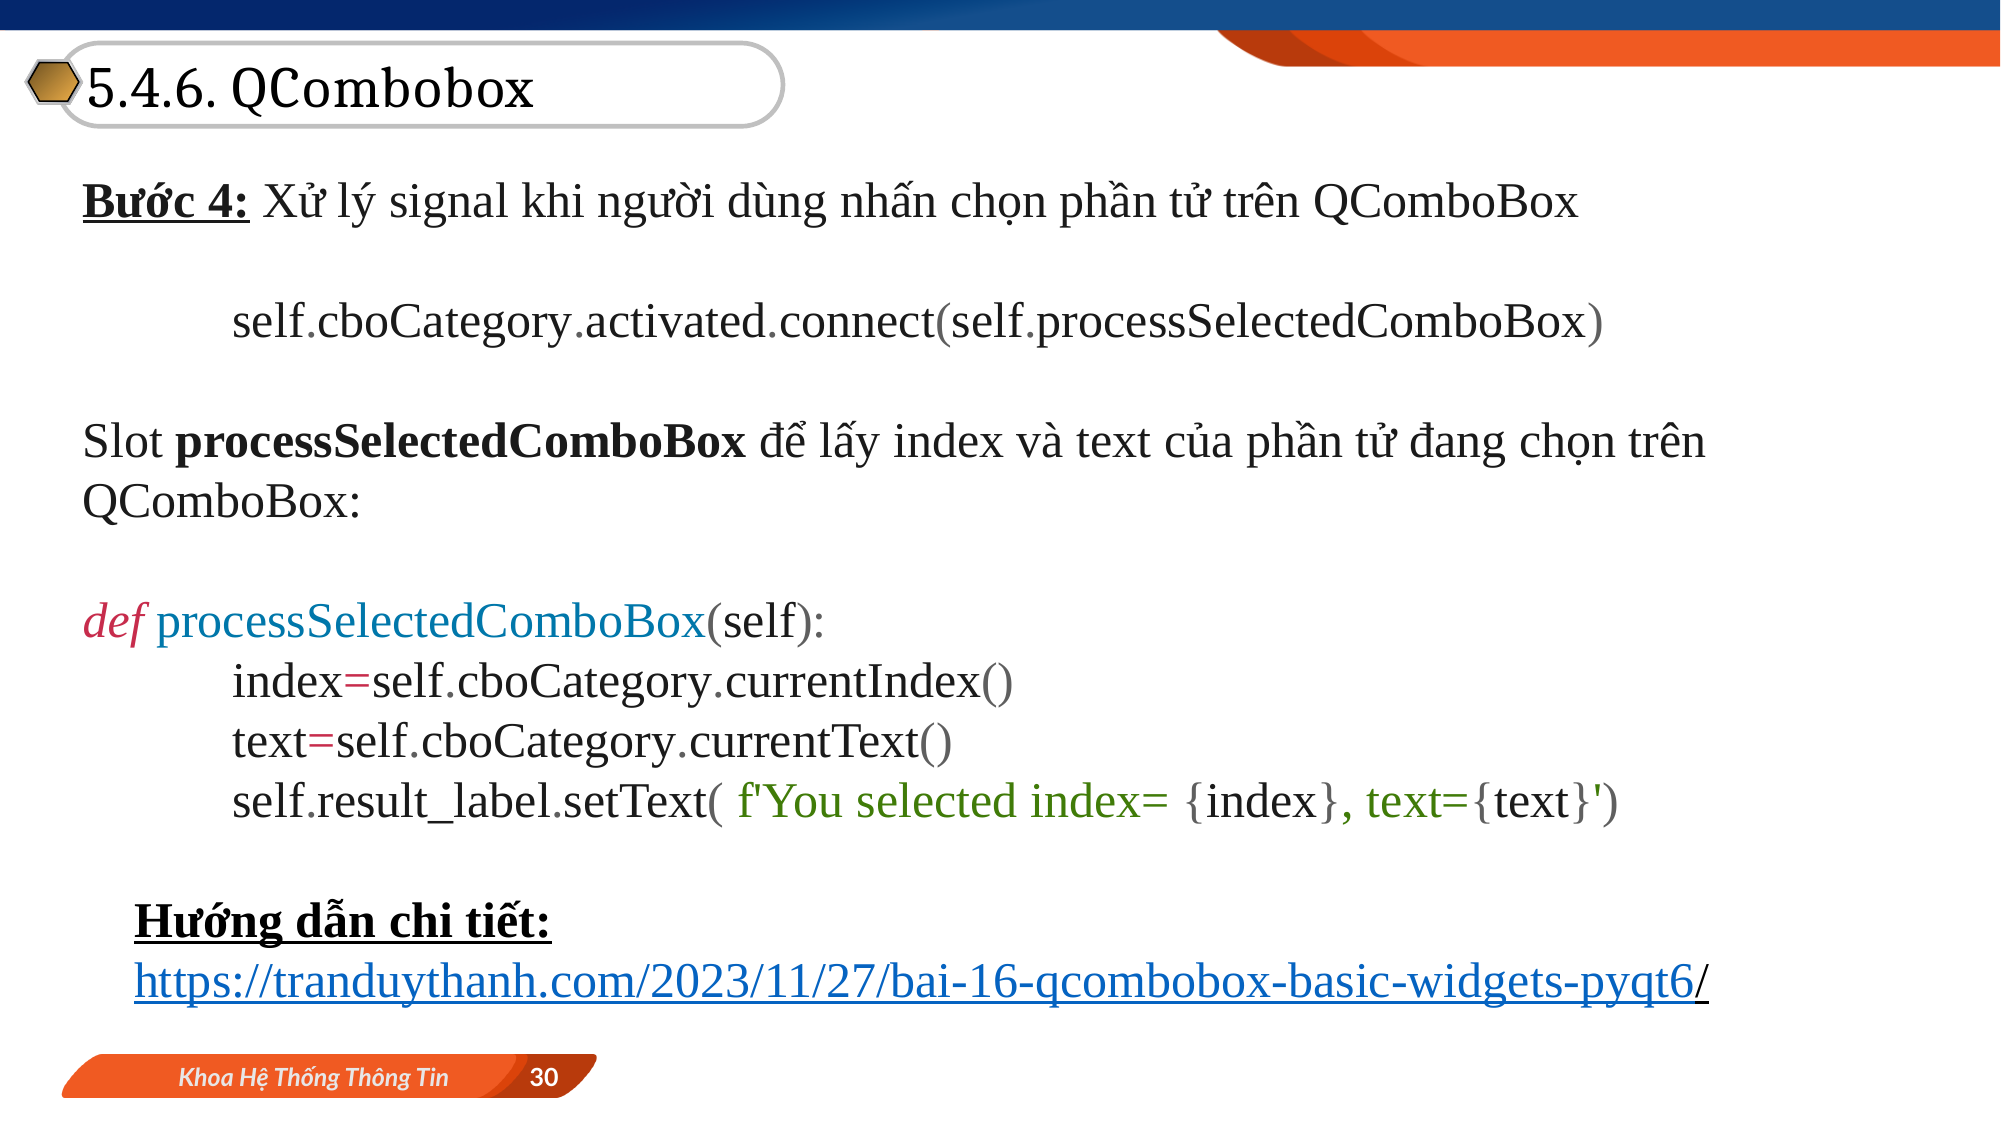

5.4.6. QCombobox

Bước 4: Xử lý signal khi người dùng nhấn chọn phần tử trên QComboBox

	self.cboCategory.activated.connect(self.processSelectedComboBox)

Slot processSelectedComboBox để lấy index và text của phần tử đang chọn trên QComboBox:

def processSelectedComboBox(self):
	index=self.cboCategory.currentIndex()
	text=self.cboCategory.currentText()
	self.result_label.setText( f'You selected index= {index}, text={text}')
Hướng dẫn chi tiết:
https://tranduythanh.com/2023/11/27/bai-16-qcombobox-basic-widgets-pyqt6/
30
Khoa Hệ Thống Thông Tin